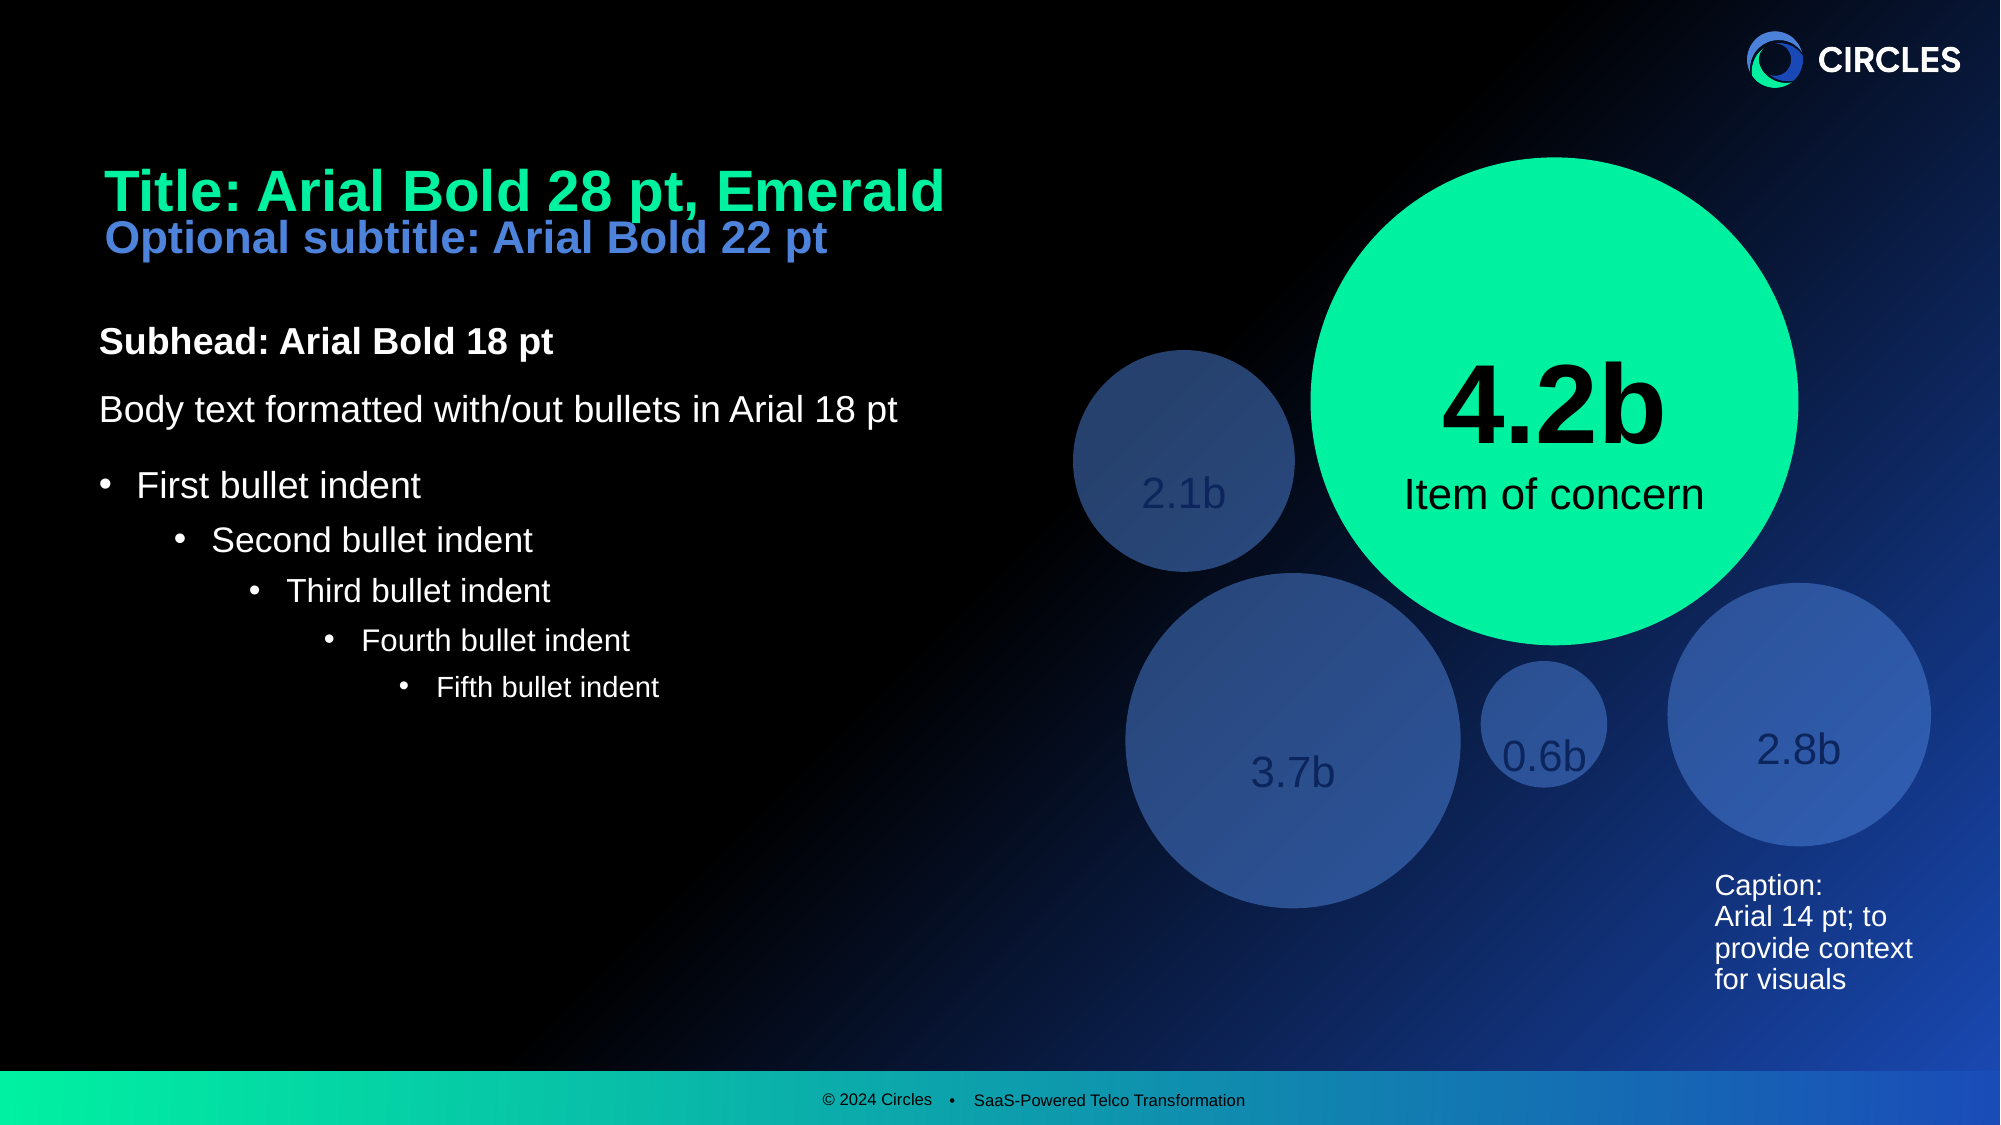

# Title: Arial Bold 28 pt, Emerald

Optional subtitle: Arial Bold 22 pt
Subhead: Arial Bold 18 pt

4.2b
Body text formatted with/out bullets in Arial 18 pt
2.1b
Item of concern
First bullet indent
Second bullet indent
Third bullet indent
Fourth bullet indent
Fifth bullet indent

2.8b
0.6b
3.7b
Caption:
Arial 14 pt; to provide context for visuals